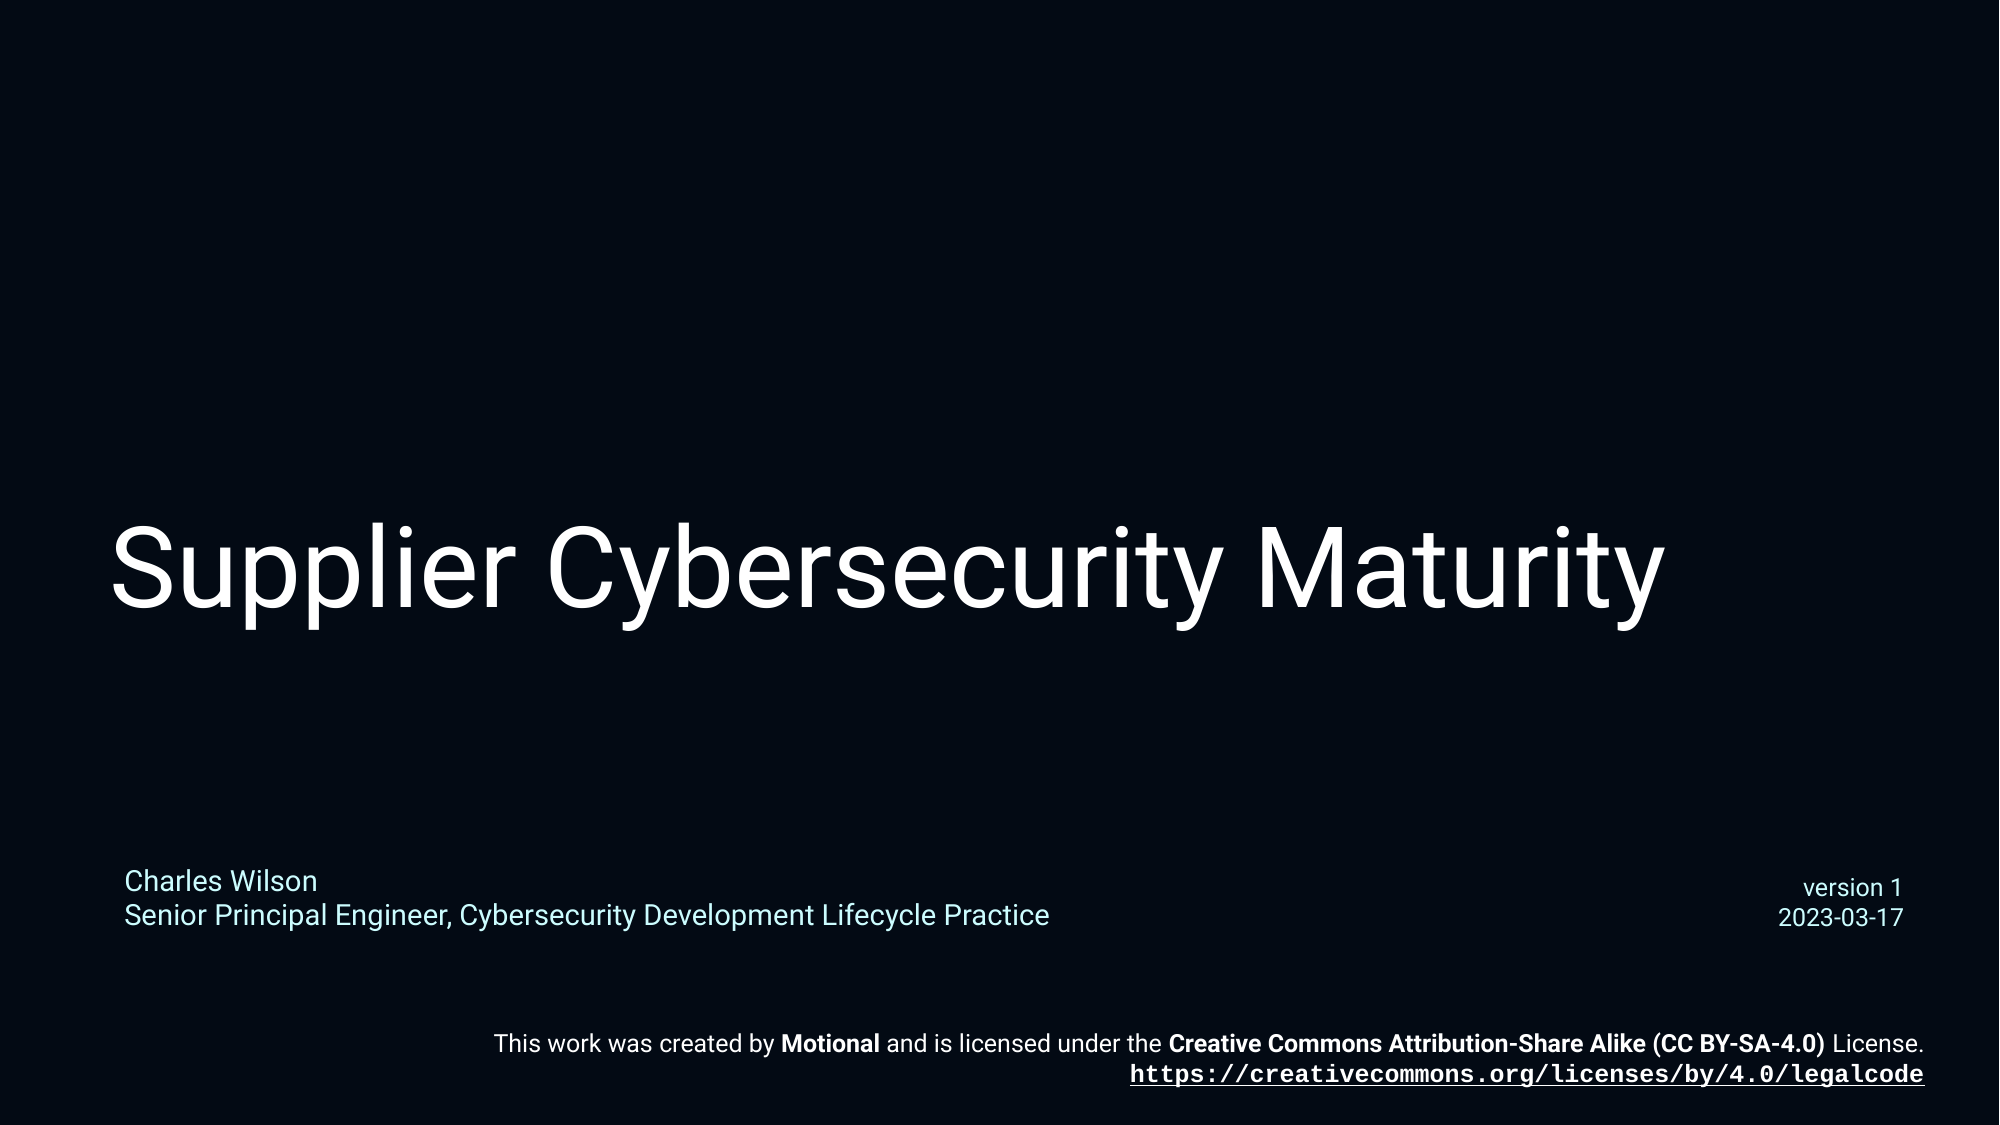

# Supplier Cybersecurity Maturity
Charles Wilson
Senior Principal Engineer, Cybersecurity Development Lifecycle Practice
version 1
2023-03-17